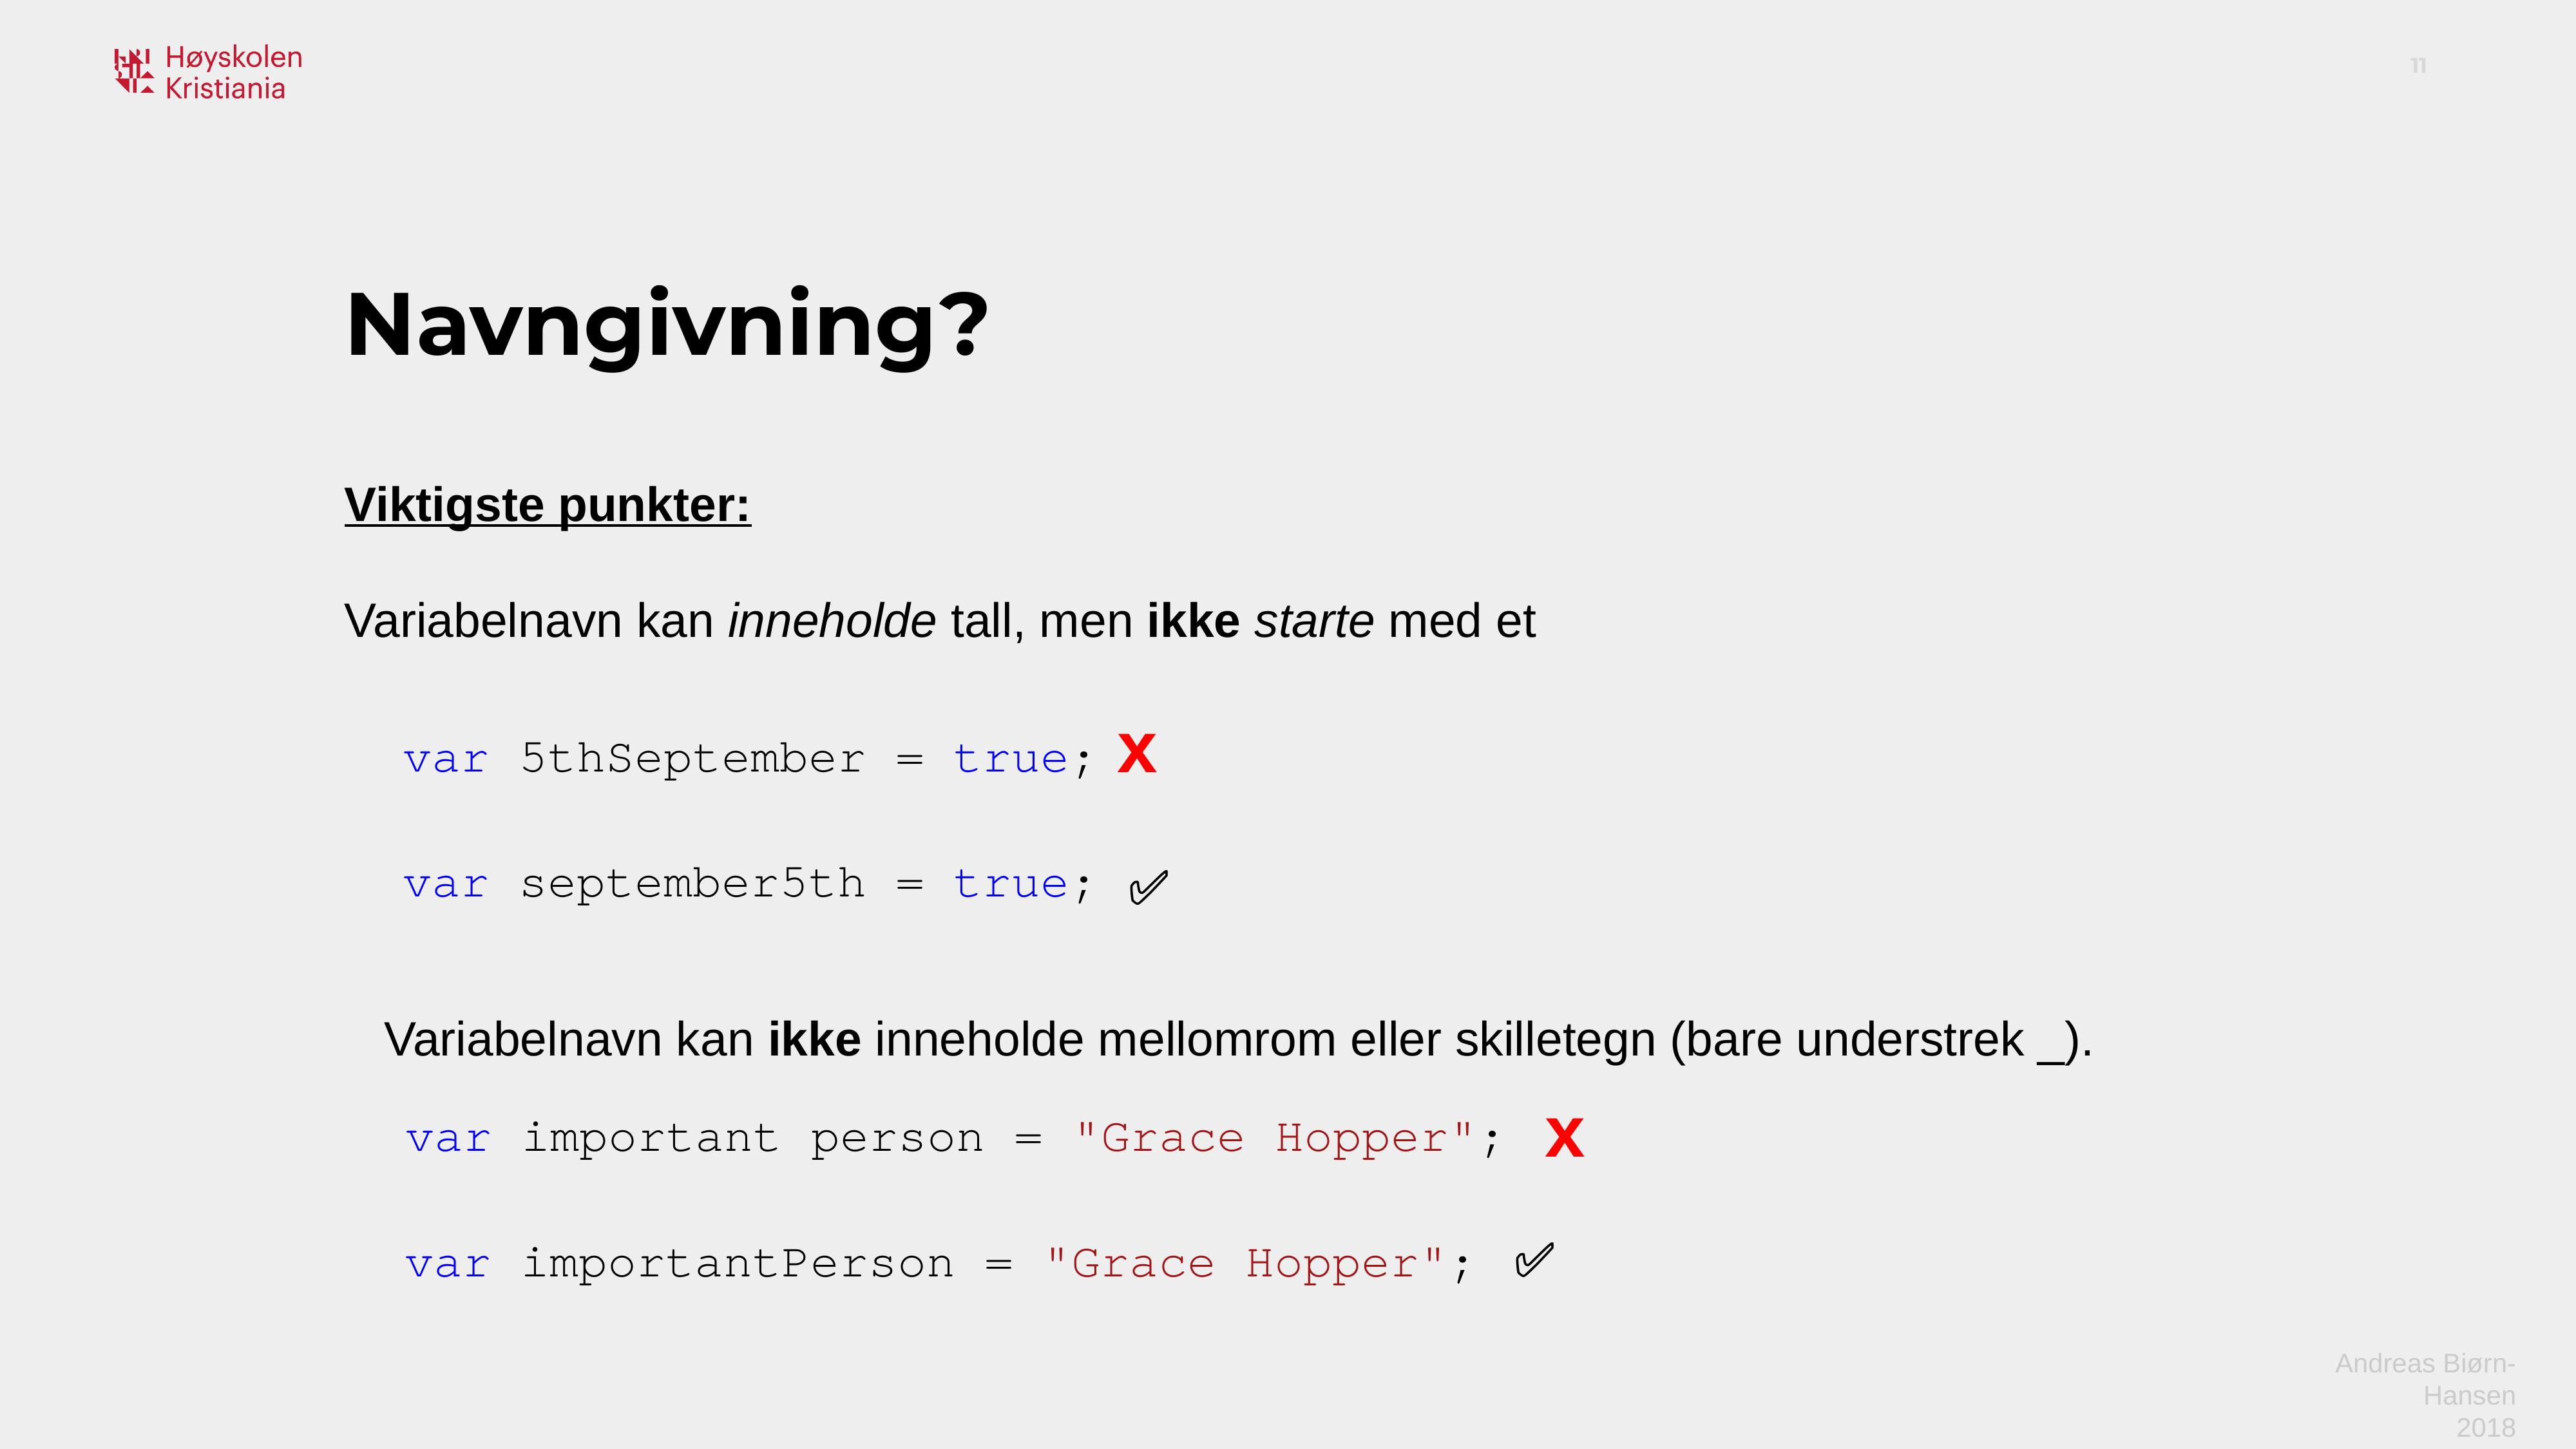

Navngivning?
Viktigste punkter:

Variabelnavn kan inneholde tall, men ikke starte med et

x
var 5thSeptember = true;
var september5th = true;
✅
Variabelnavn kan ikke inneholde mellomrom eller skilletegn (bare understrek _).
x
var important person = "Grace Hopper";
✅
var importantPerson = "Grace Hopper";